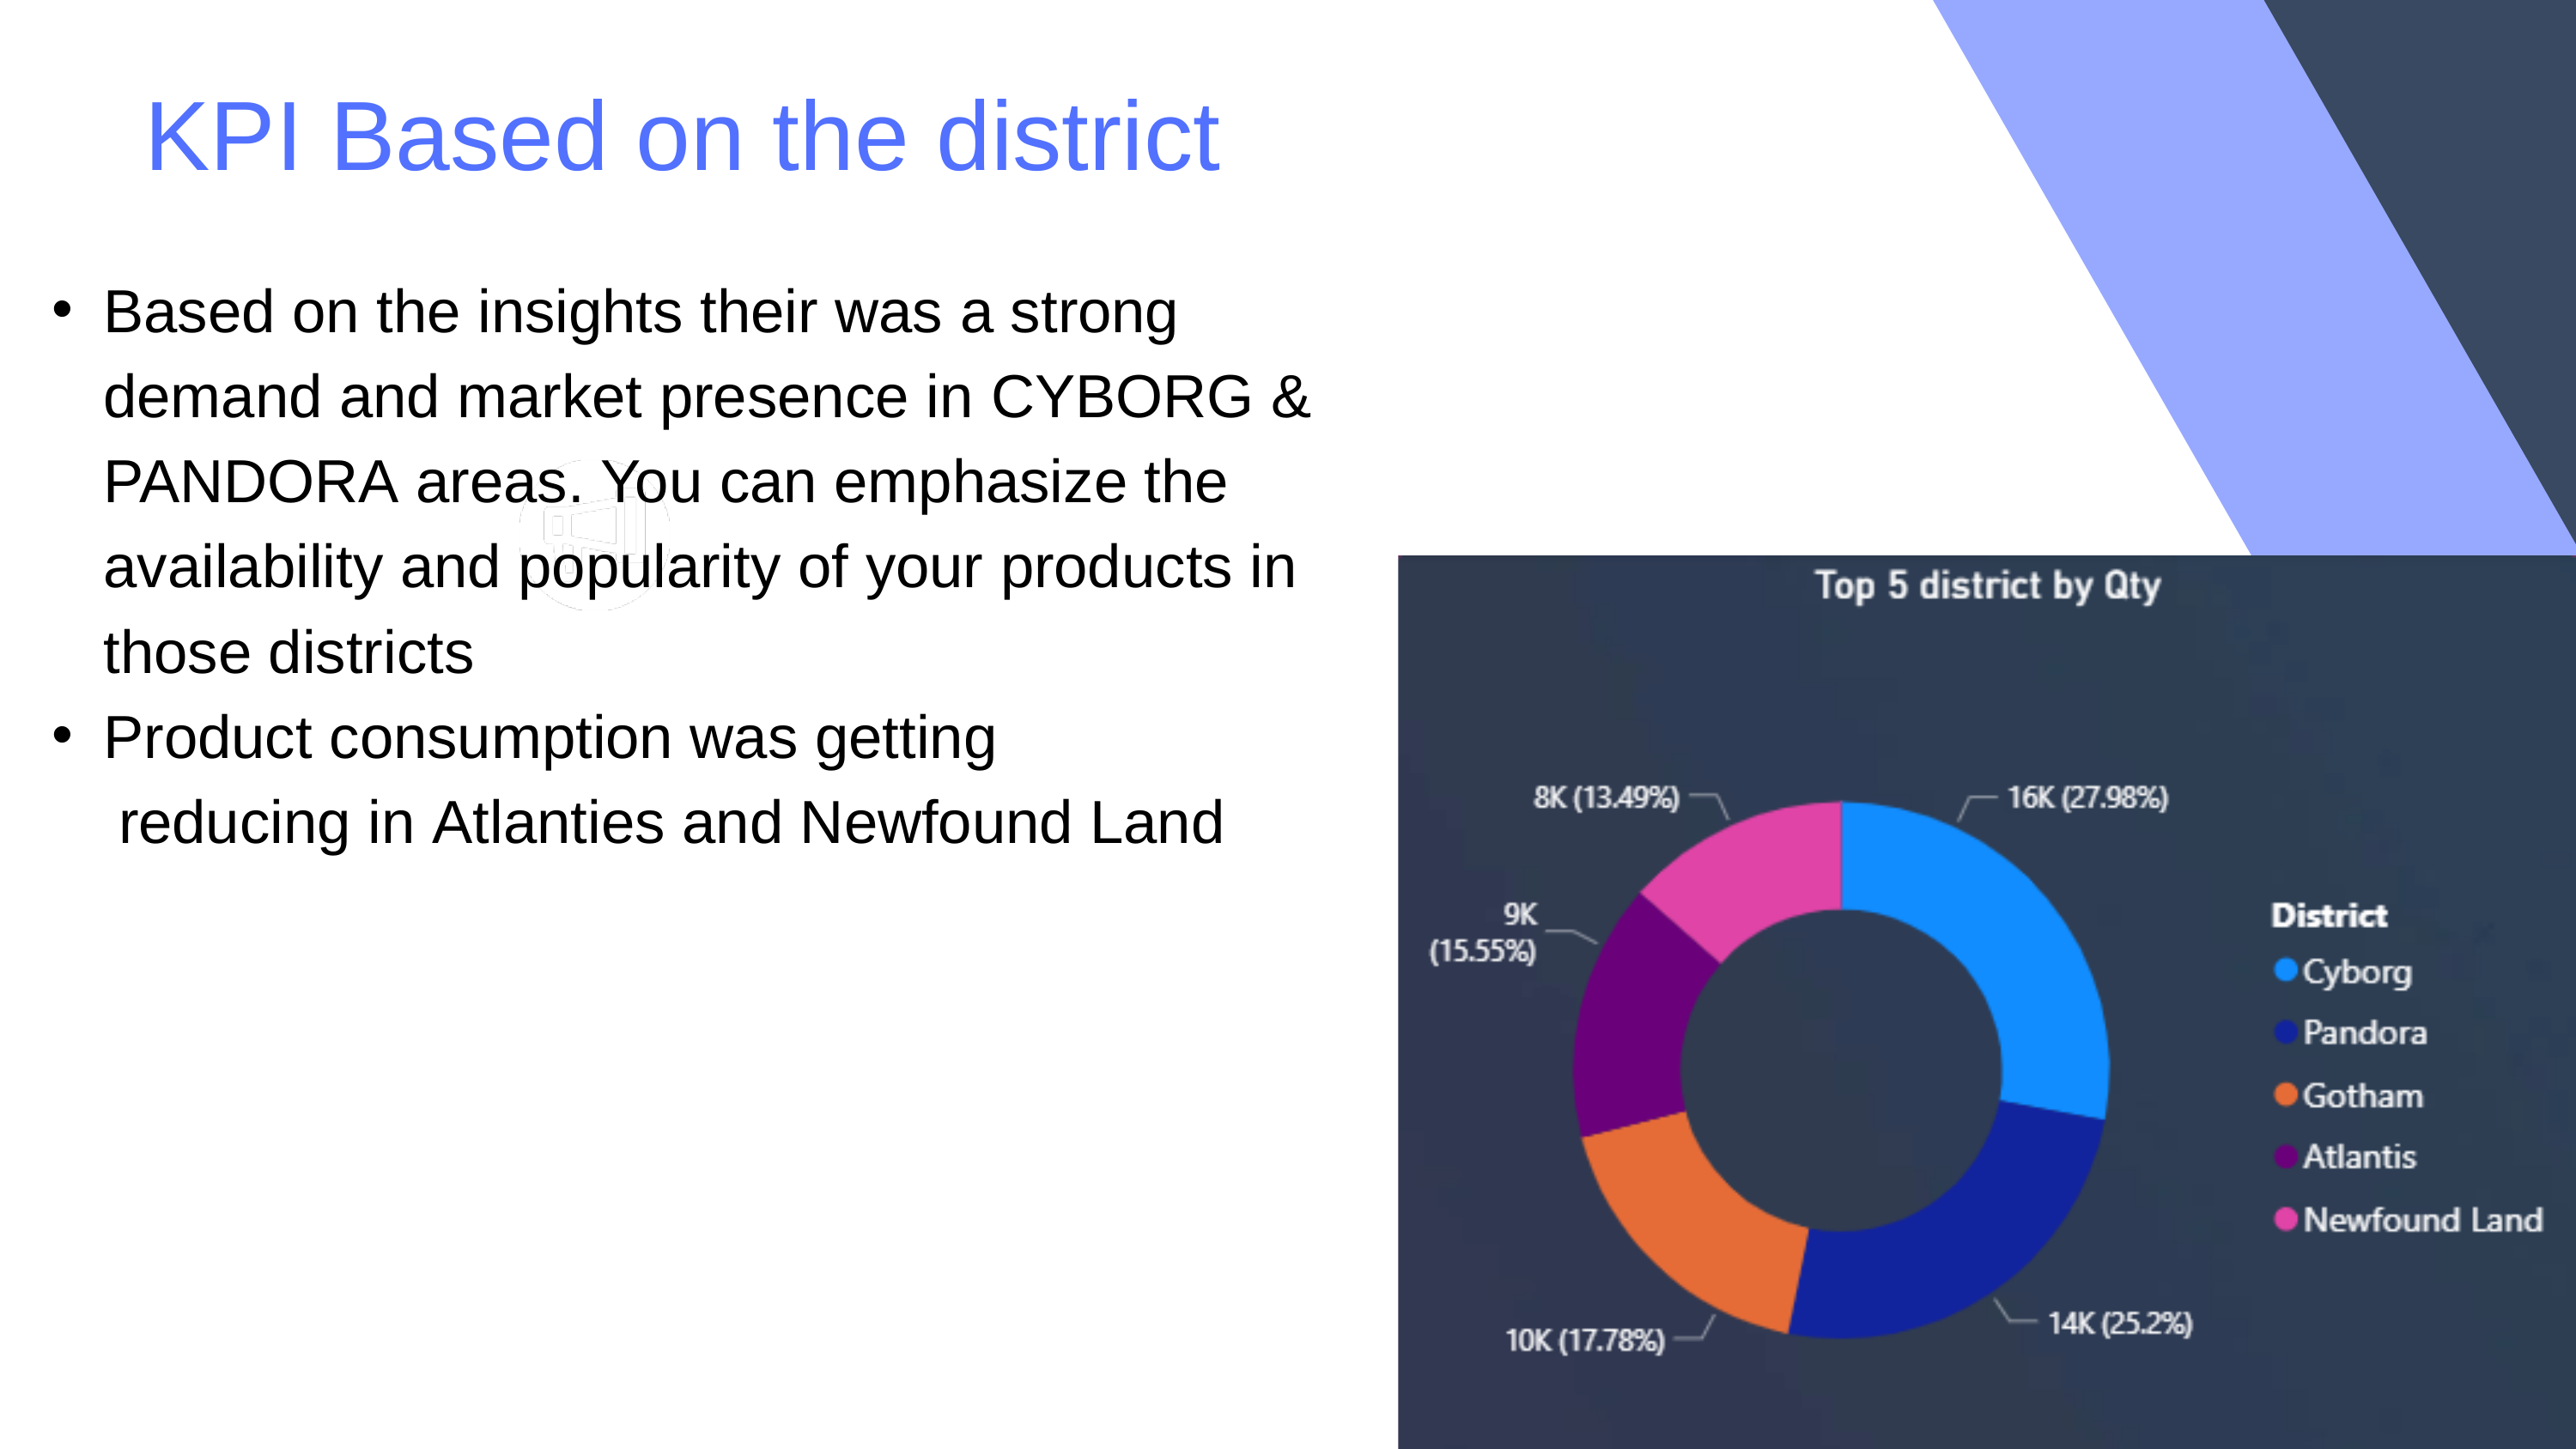

KPI Based on the district

Based on the insights their was a strong demand and market presence in CYBORG & PANDORA areas. You can emphasize the availability and popularity of your products in those districts
Product consumption was getting
       reducing in Atlanties and Newfound Land